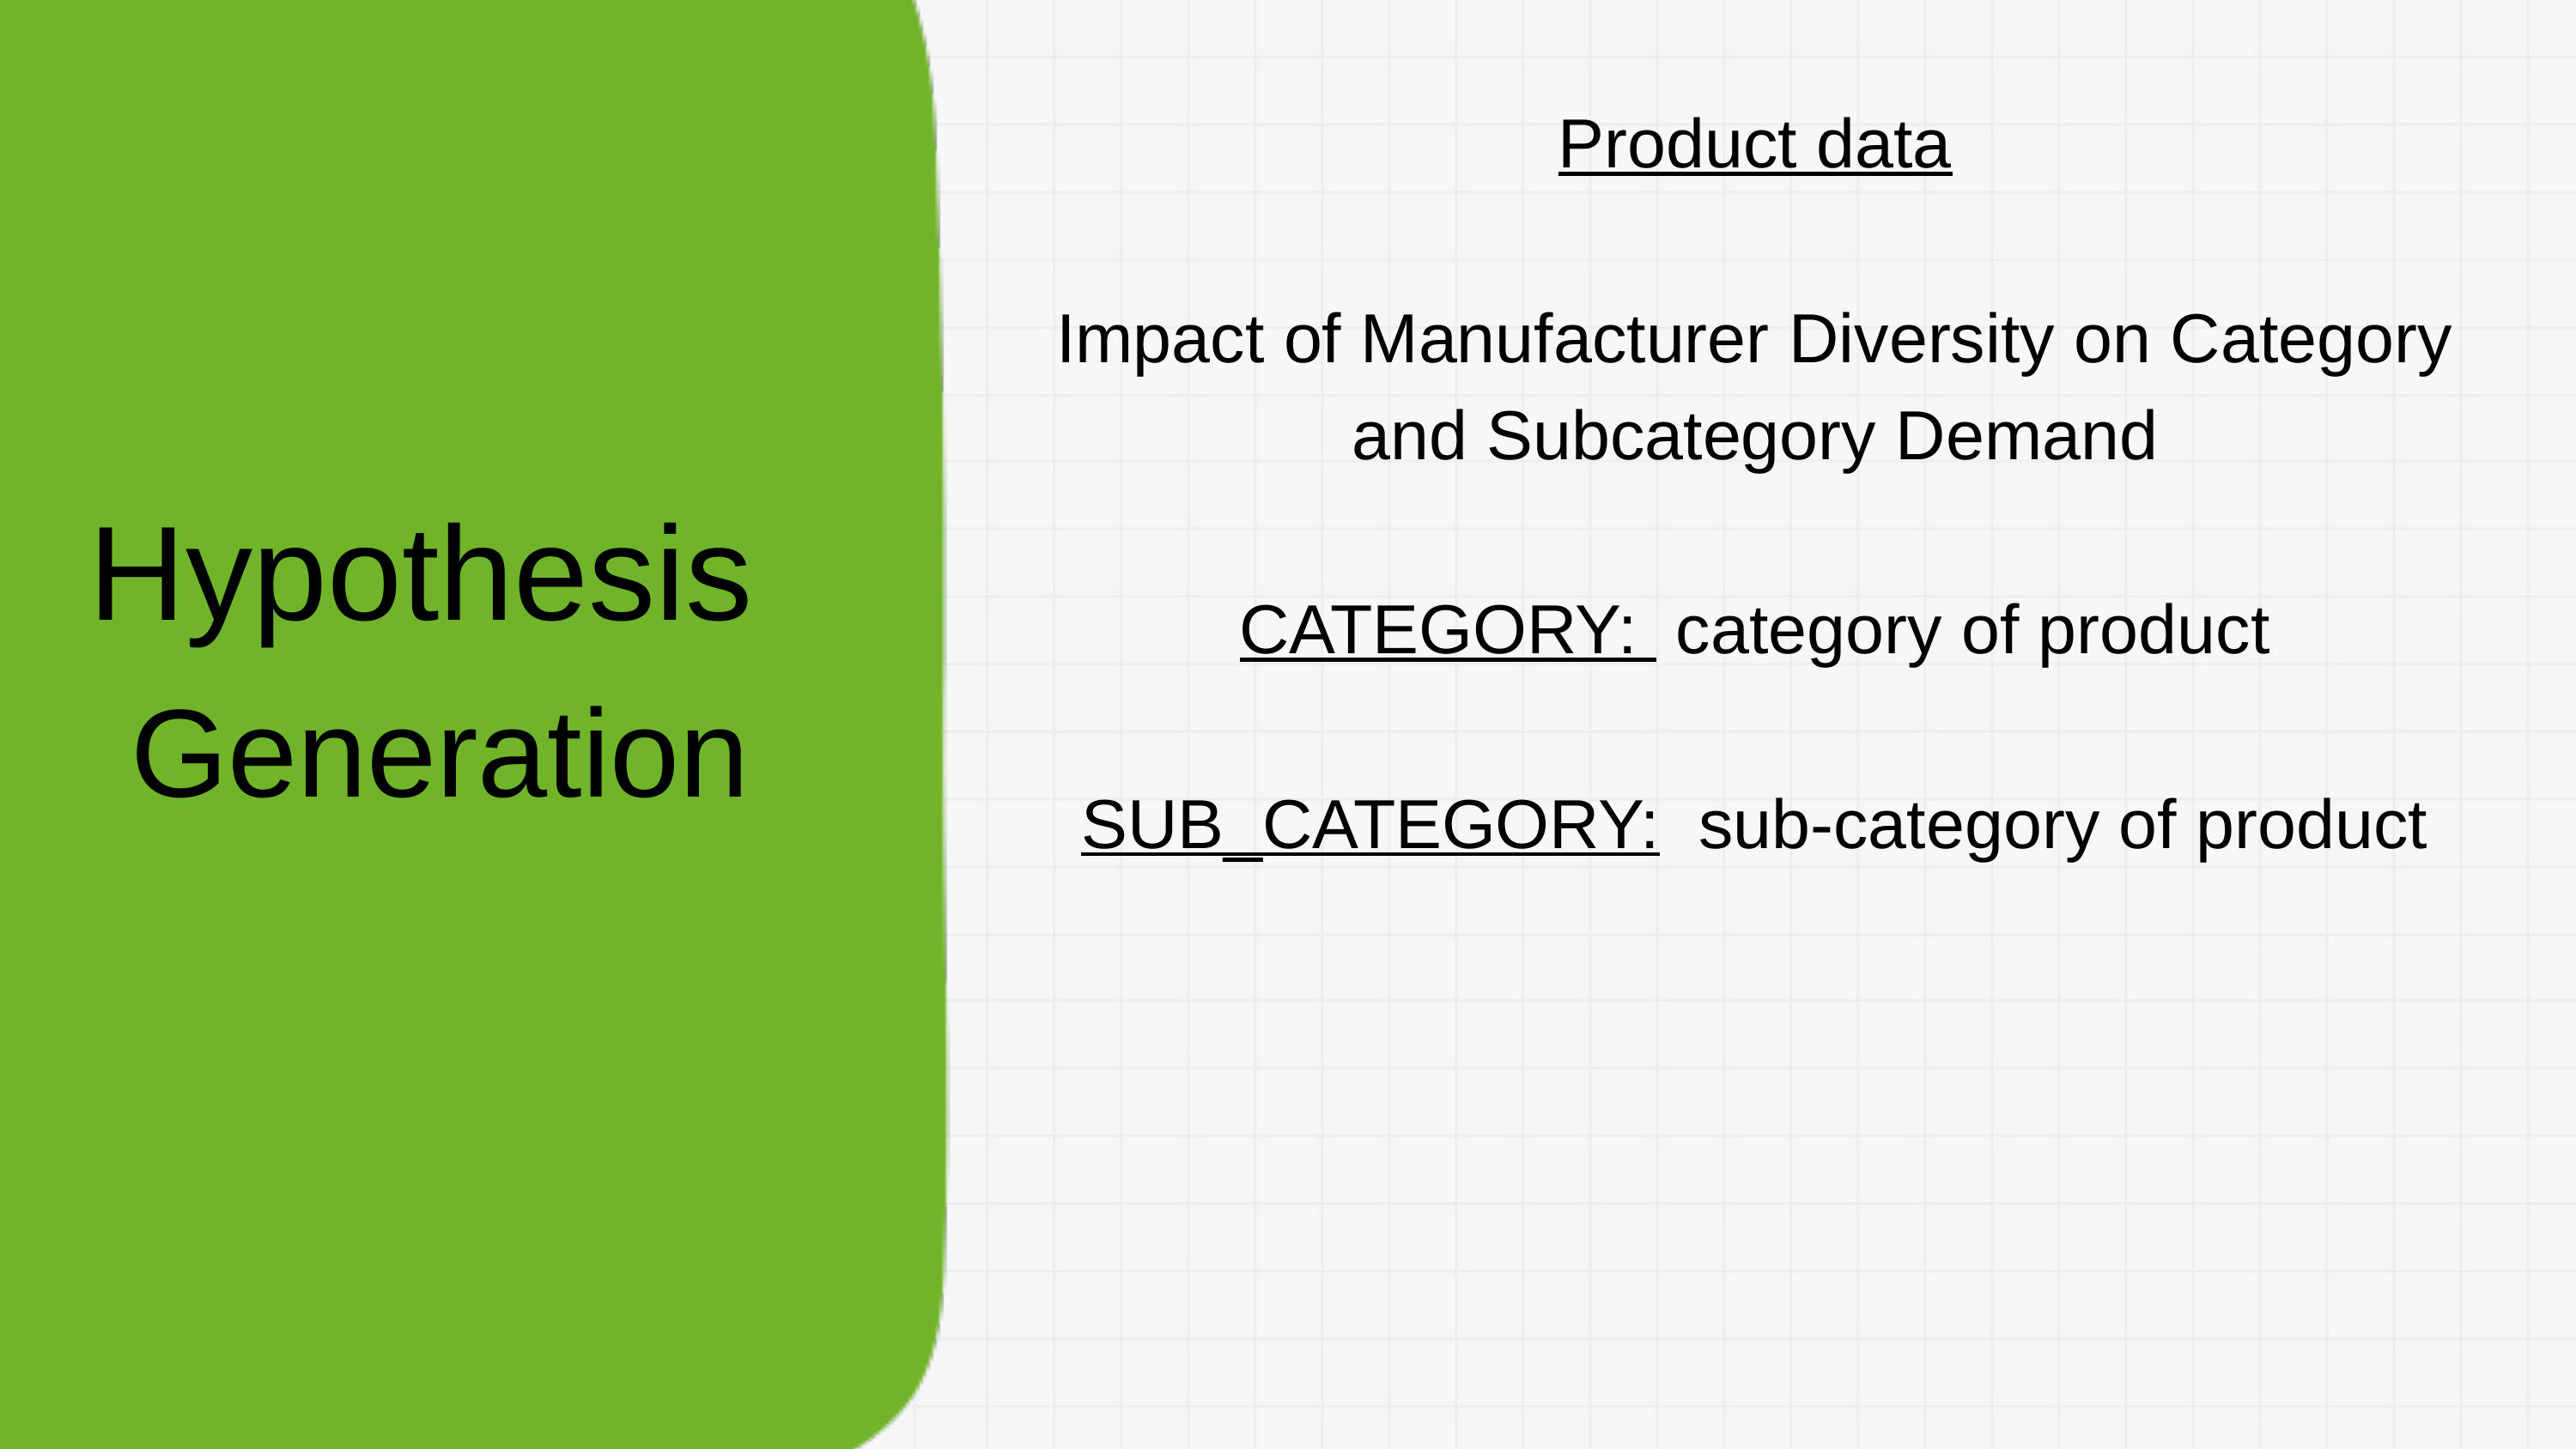

Product data

Impact of Manufacturer Diversity on Category and Subcategory Demand

CATEGORY:  category of product

SUB_CATEGORY:  sub-category of product

Hypothesis
Generation